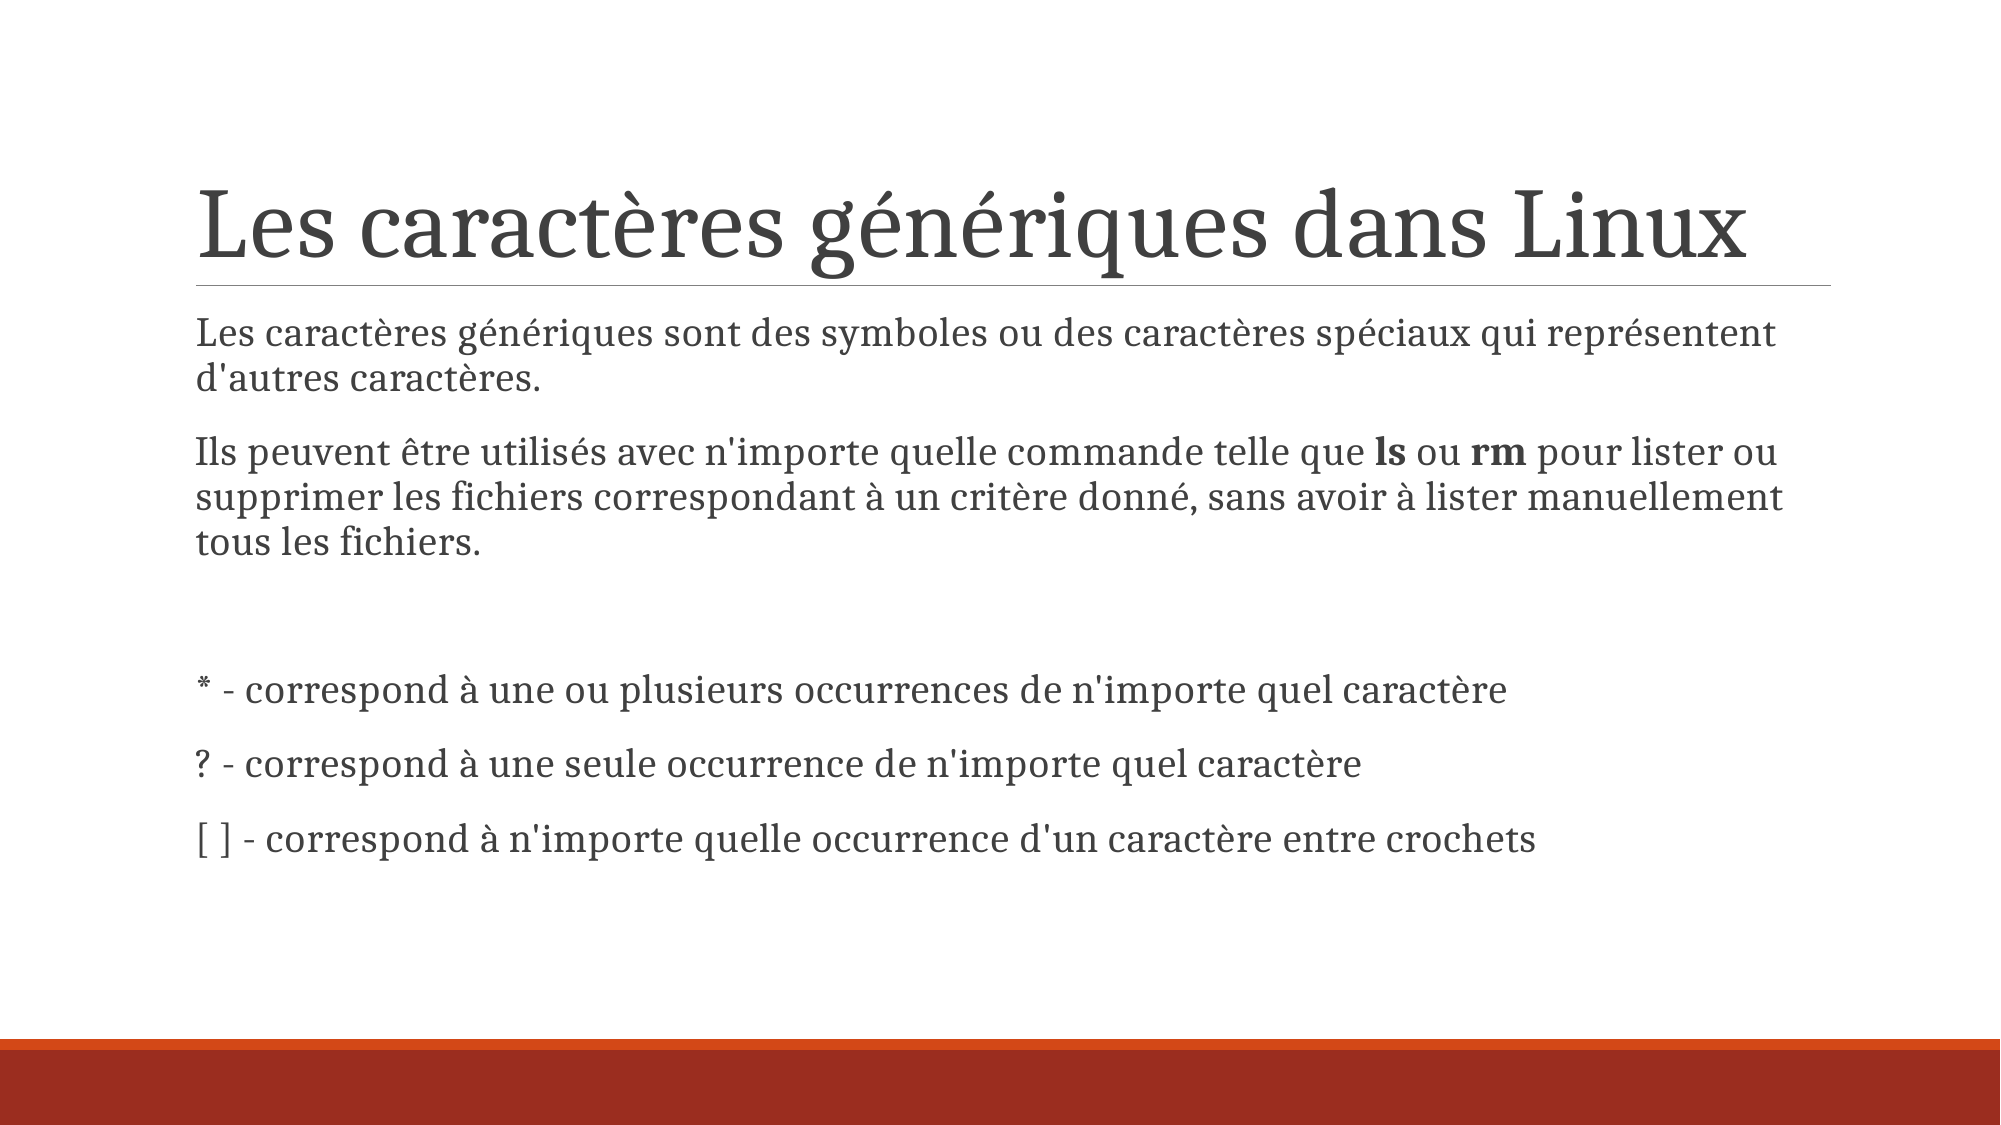

# Les caractères génériques dans Linux
Les caractères génériques sont des symboles ou des caractères spéciaux qui représentent d'autres caractères.
Ils peuvent être utilisés avec n'importe quelle commande telle que ls ou rm pour lister ou supprimer les fichiers correspondant à un critère donné, sans avoir à lister manuellement tous les fichiers.

* - correspond à une ou plusieurs occurrences de n'importe quel caractère
? - correspond à une seule occurrence de n'importe quel caractère
[ ] - correspond à n'importe quelle occurrence d'un caractère entre crochets